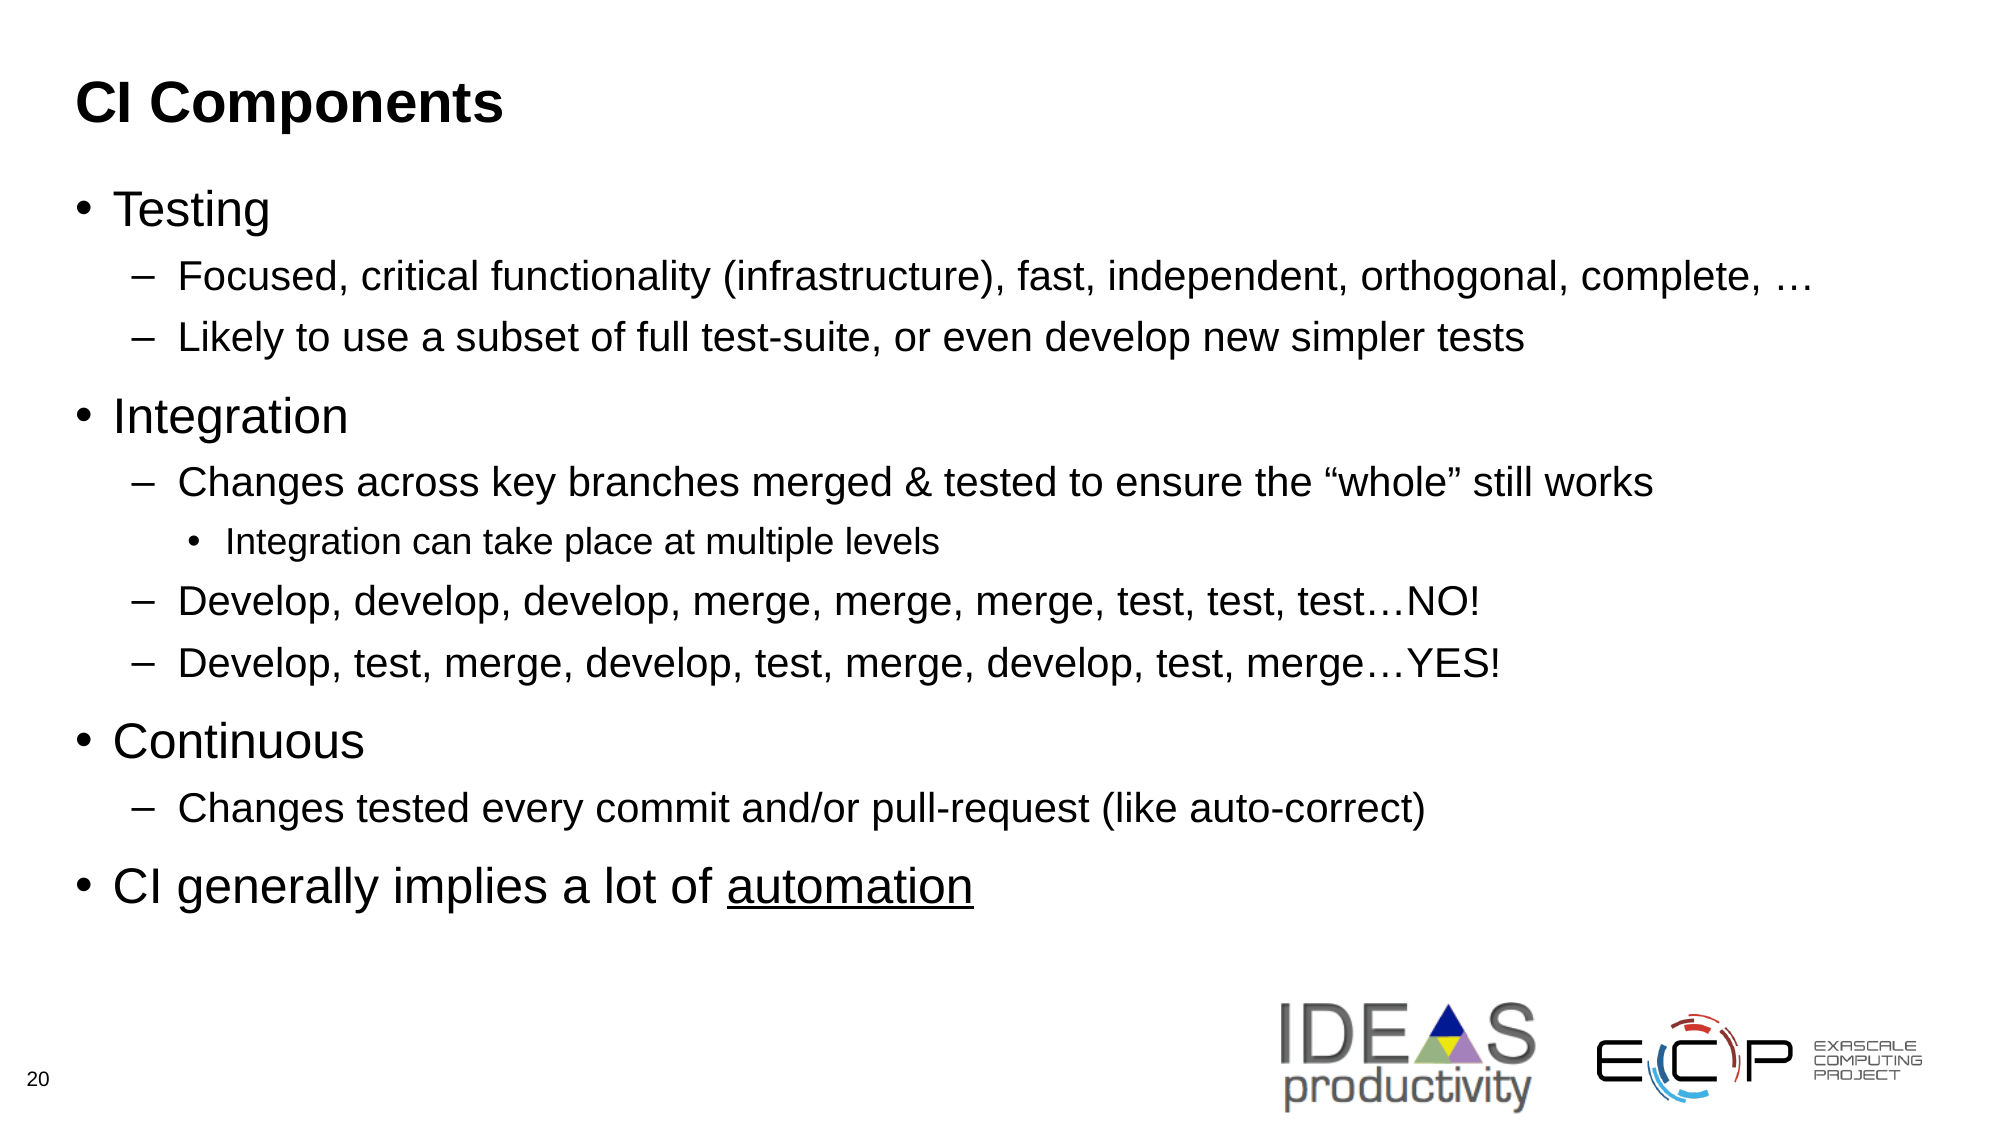

# CI Components
Testing
Focused, critical functionality (infrastructure), fast, independent, orthogonal, complete, …
Likely to use a subset of full test-suite, or even develop new simpler tests
Integration
Changes across key branches merged & tested to ensure the “whole” still works
Integration can take place at multiple levels
Develop, develop, develop, merge, merge, merge, test, test, test…NO!
Develop, test, merge, develop, test, merge, develop, test, merge…YES!
Continuous
Changes tested every commit and/or pull-request (like auto-correct)
CI generally implies a lot of automation